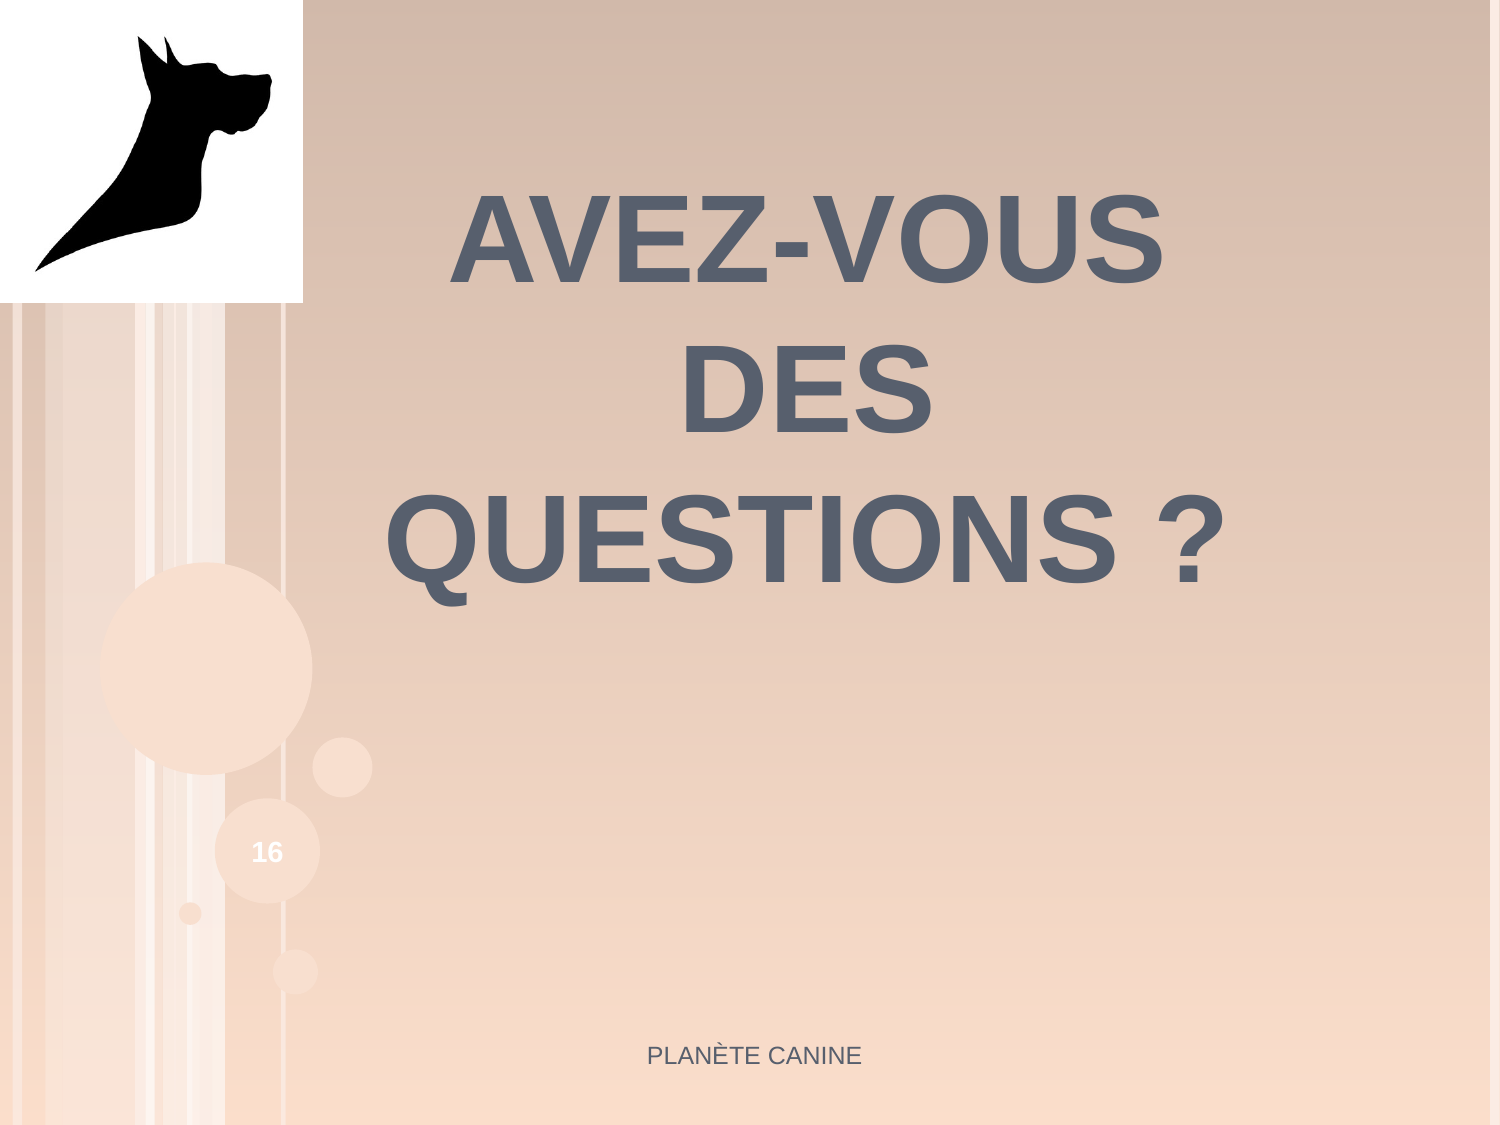

# AVEZ-VOUS DES QUESTIONS ?
16
PLANÈTE CANINE